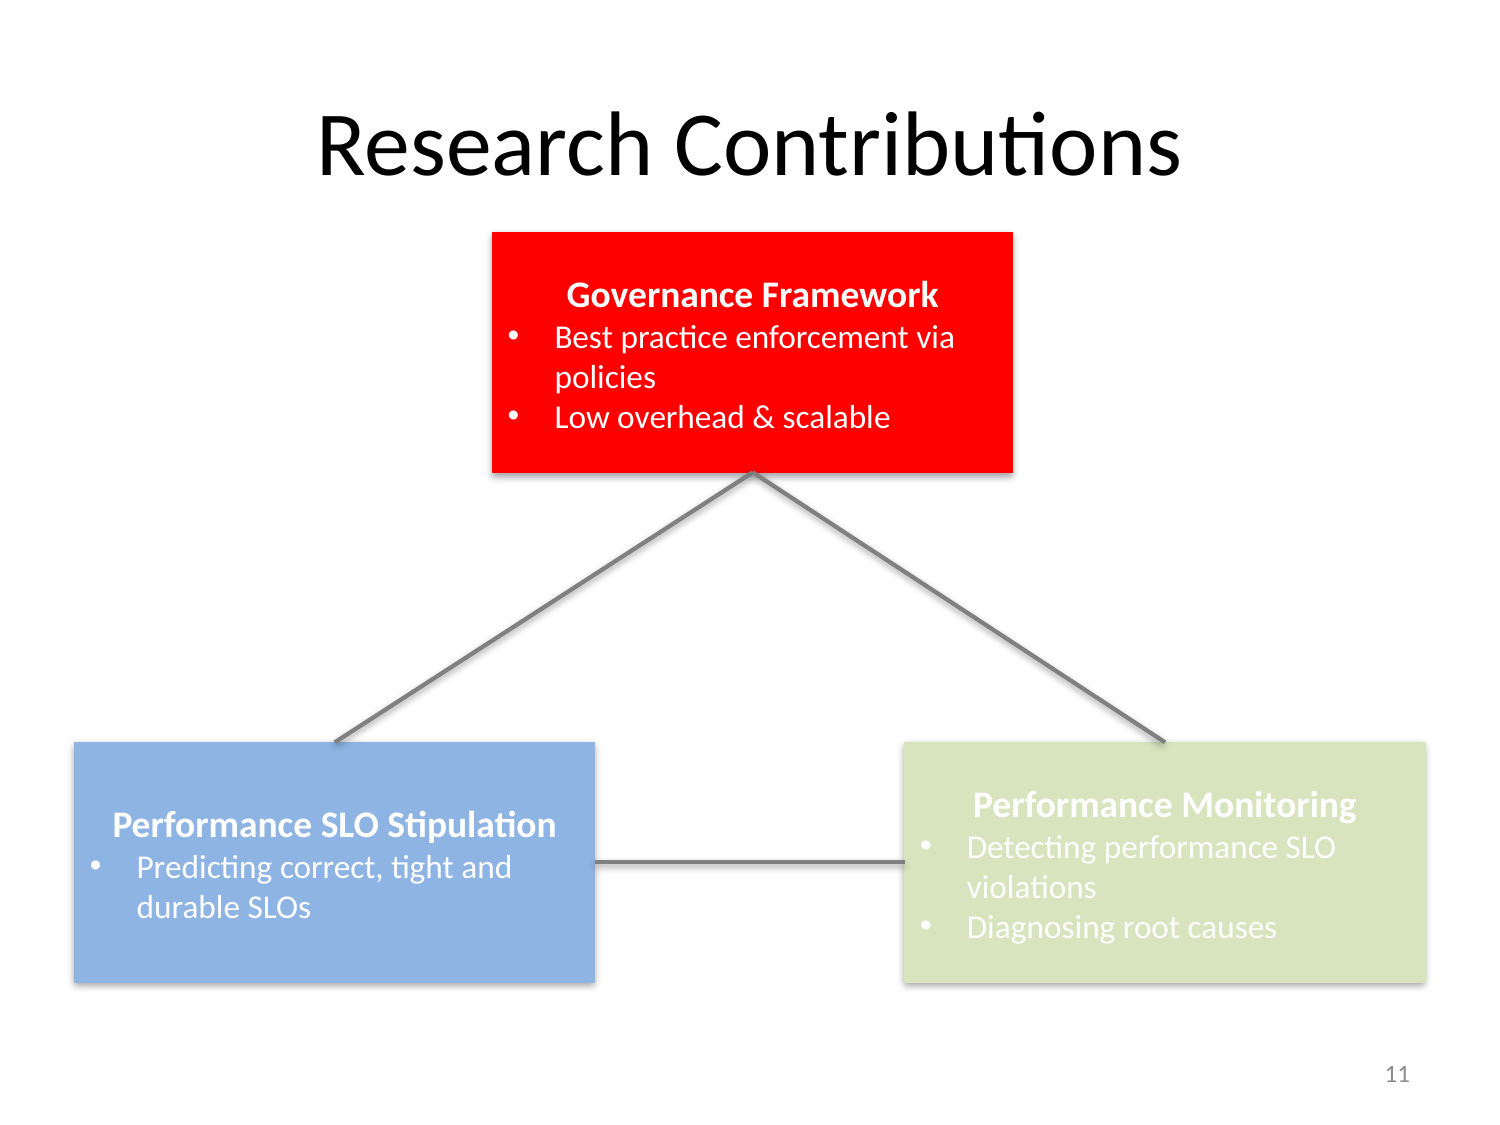

# Research Contributions
Governance Framework
Best practice enforcement via policies
Low overhead & scalable
Performance SLO Stipulation
Predicting correct, tight and durable SLOs
Performance Monitoring
Detecting performance SLO violations
Diagnosing root causes
11